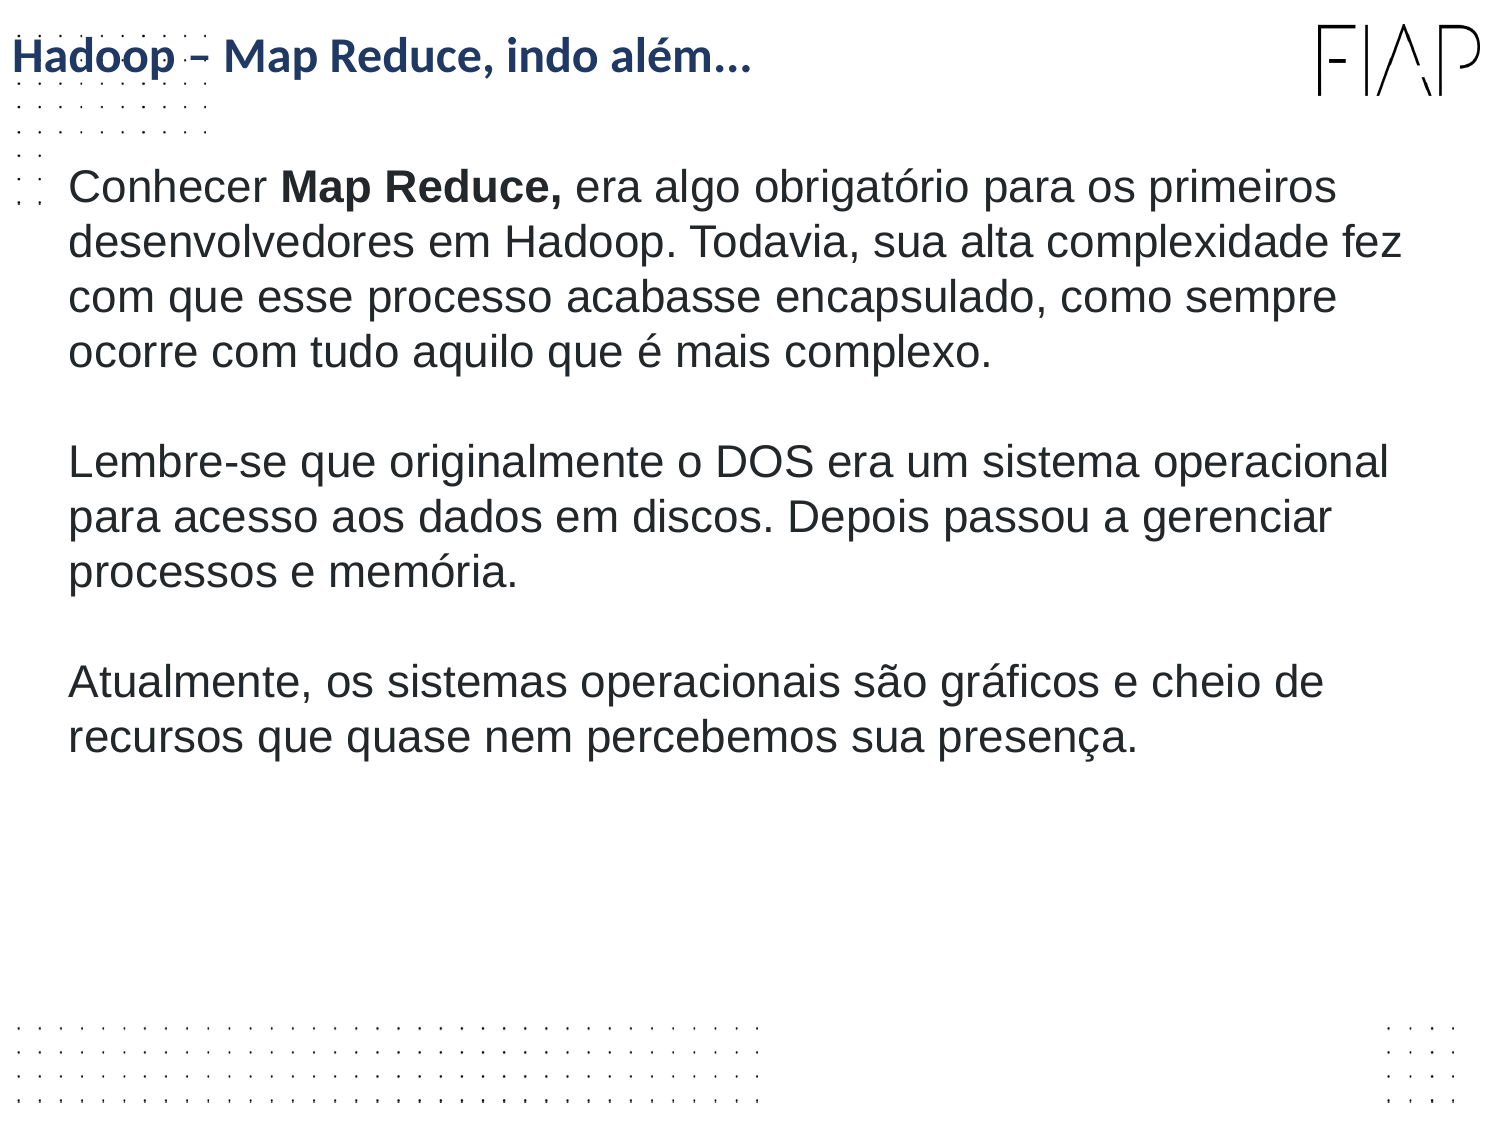

Hadoop – Map Reduce, indo além...
Conhecer Map Reduce, era algo obrigatório para os primeiros desenvolvedores em Hadoop. Todavia, sua alta complexidade fez com que esse processo acabasse encapsulado, como sempre ocorre com tudo aquilo que é mais complexo.

Lembre-se que originalmente o DOS era um sistema operacional para acesso aos dados em discos. Depois passou a gerenciar processos e memória.

Atualmente, os sistemas operacionais são gráficos e cheio de recursos que quase nem percebemos sua presença.